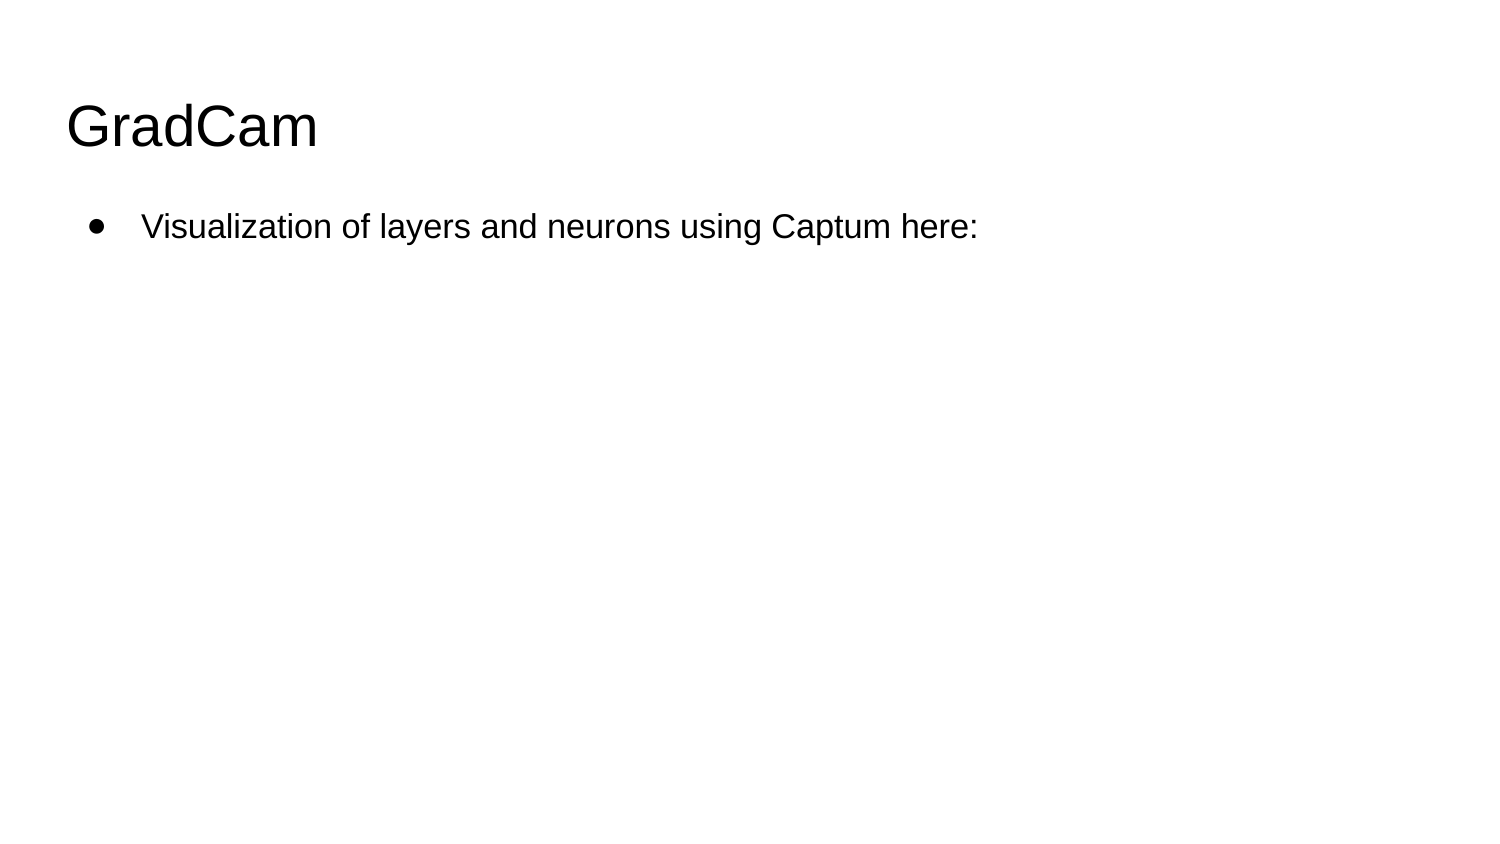

# GradCam
Visualization of layers and neurons using Captum here: